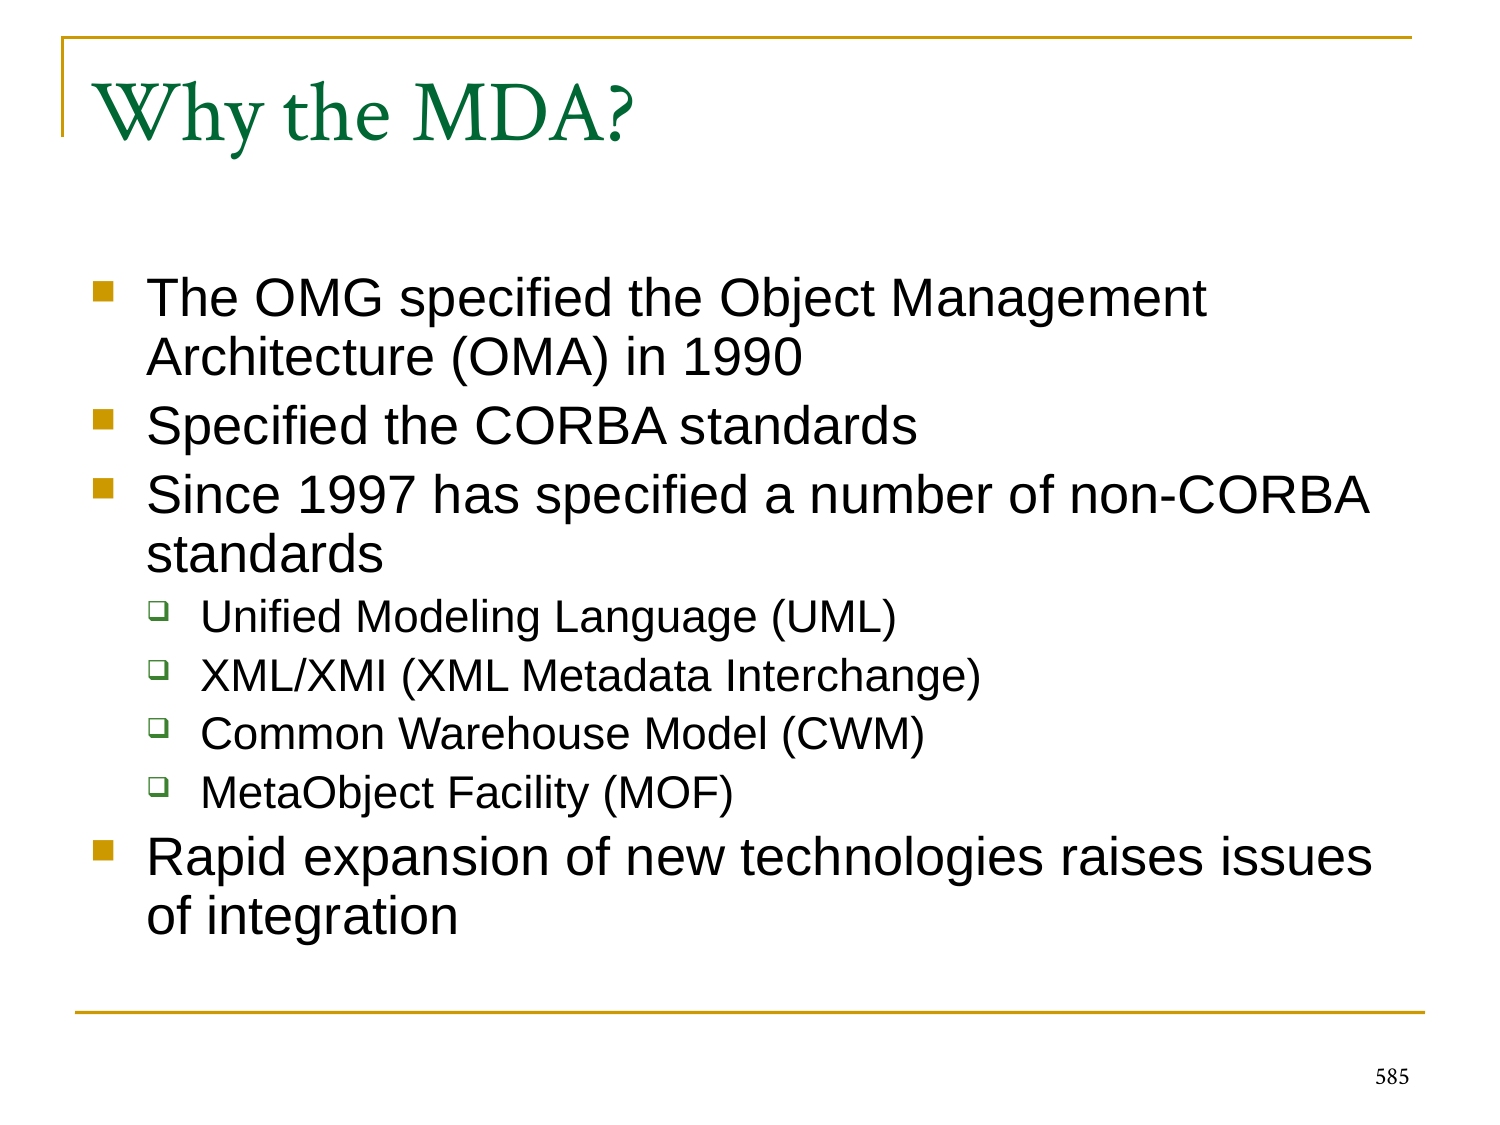

# Why the MDA?
The OMG specified the Object Management Architecture (OMA) in 1990
Specified the CORBA standards
Since 1997 has specified a number of non-CORBA standards
Unified Modeling Language (UML)
XML/XMI (XML Metadata Interchange)
Common Warehouse Model (CWM)
MetaObject Facility (MOF)
Rapid expansion of new technologies raises issues of integration
585